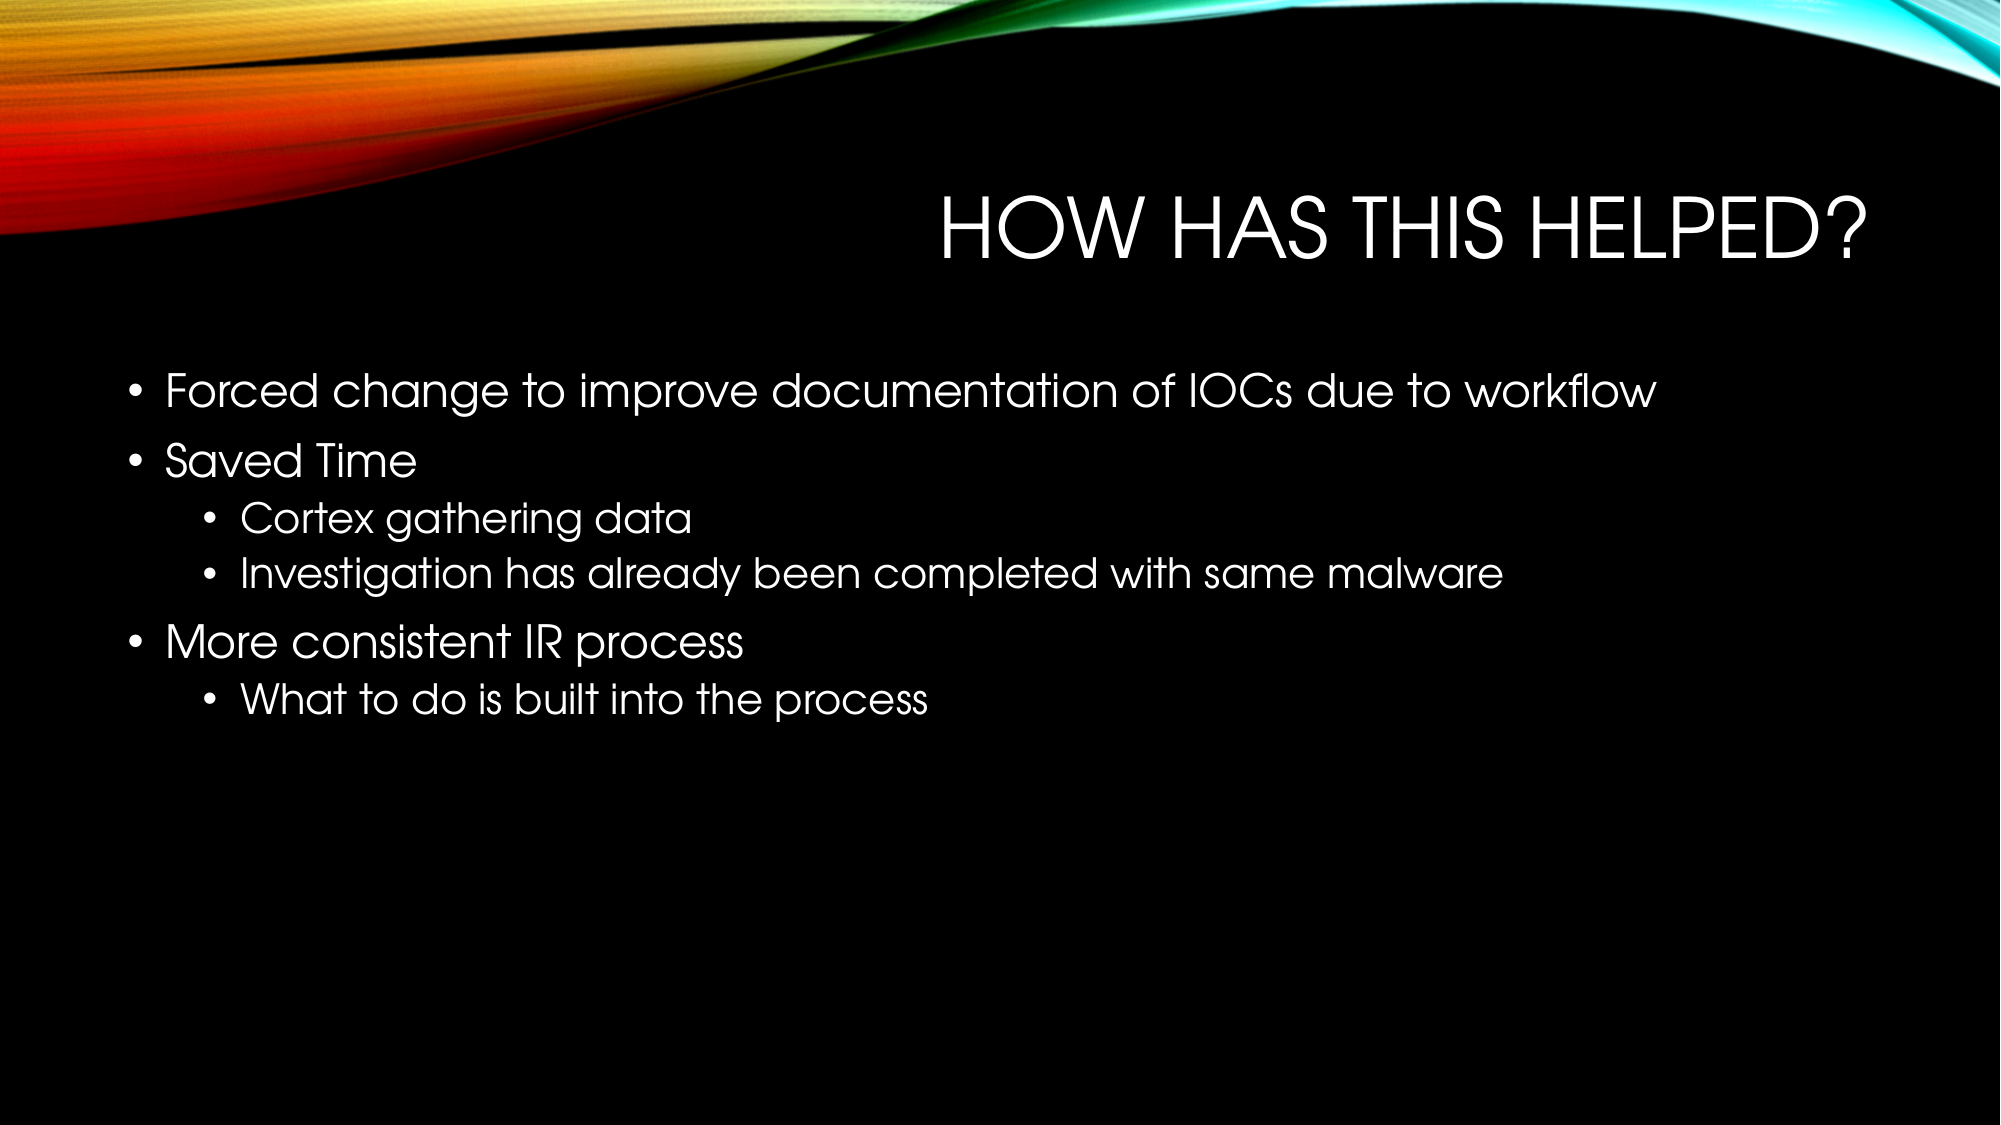

# How has this Helped?
Forced change to improve documentation of IOCs due to workflow
Saved Time
Cortex gathering data
Investigation has already been completed with same malware
More consistent IR process
What to do is built into the process